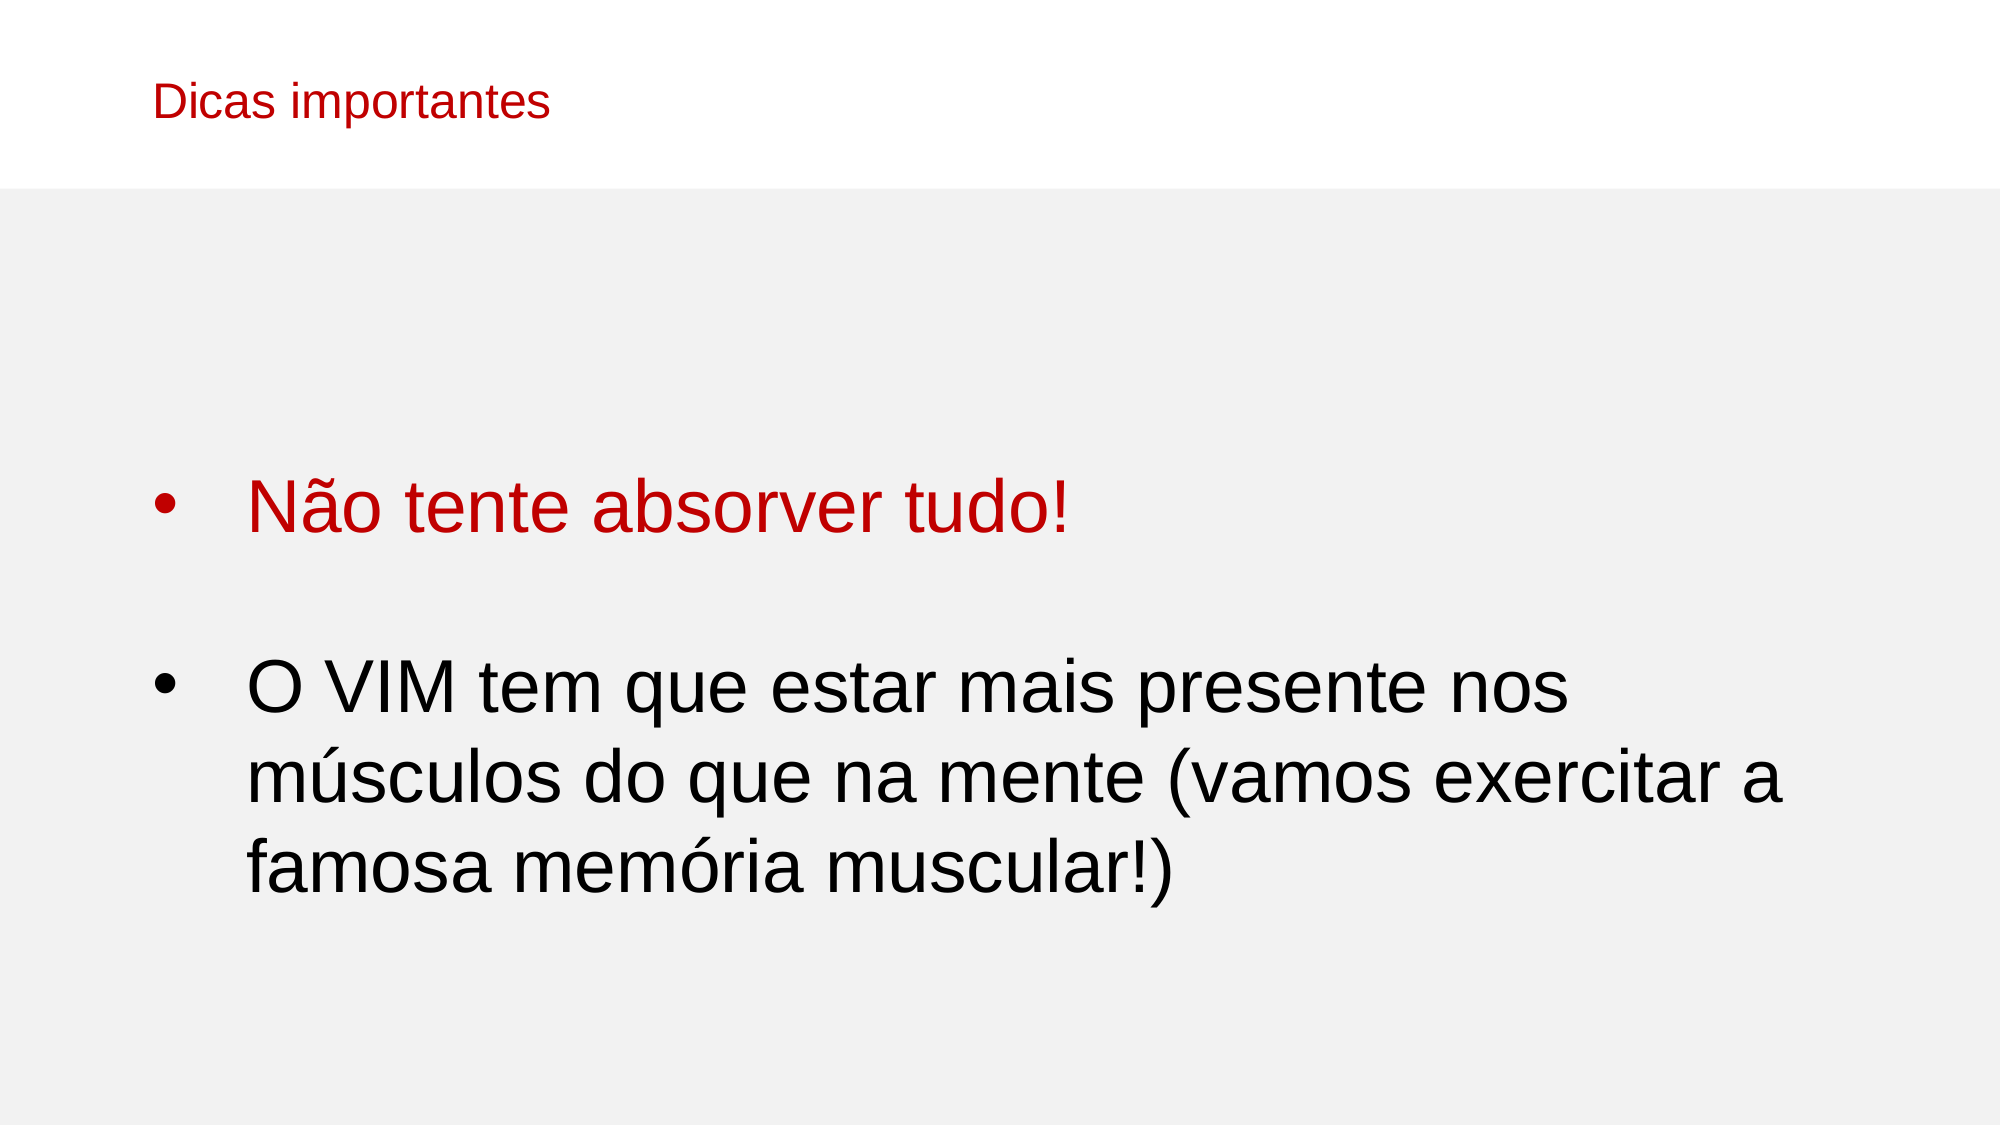

Dicas importantes
Não tente absorver tudo!

O VIM tem que estar mais presente nos músculos do que na mente (vamos exercitar a famosa memória muscular!)